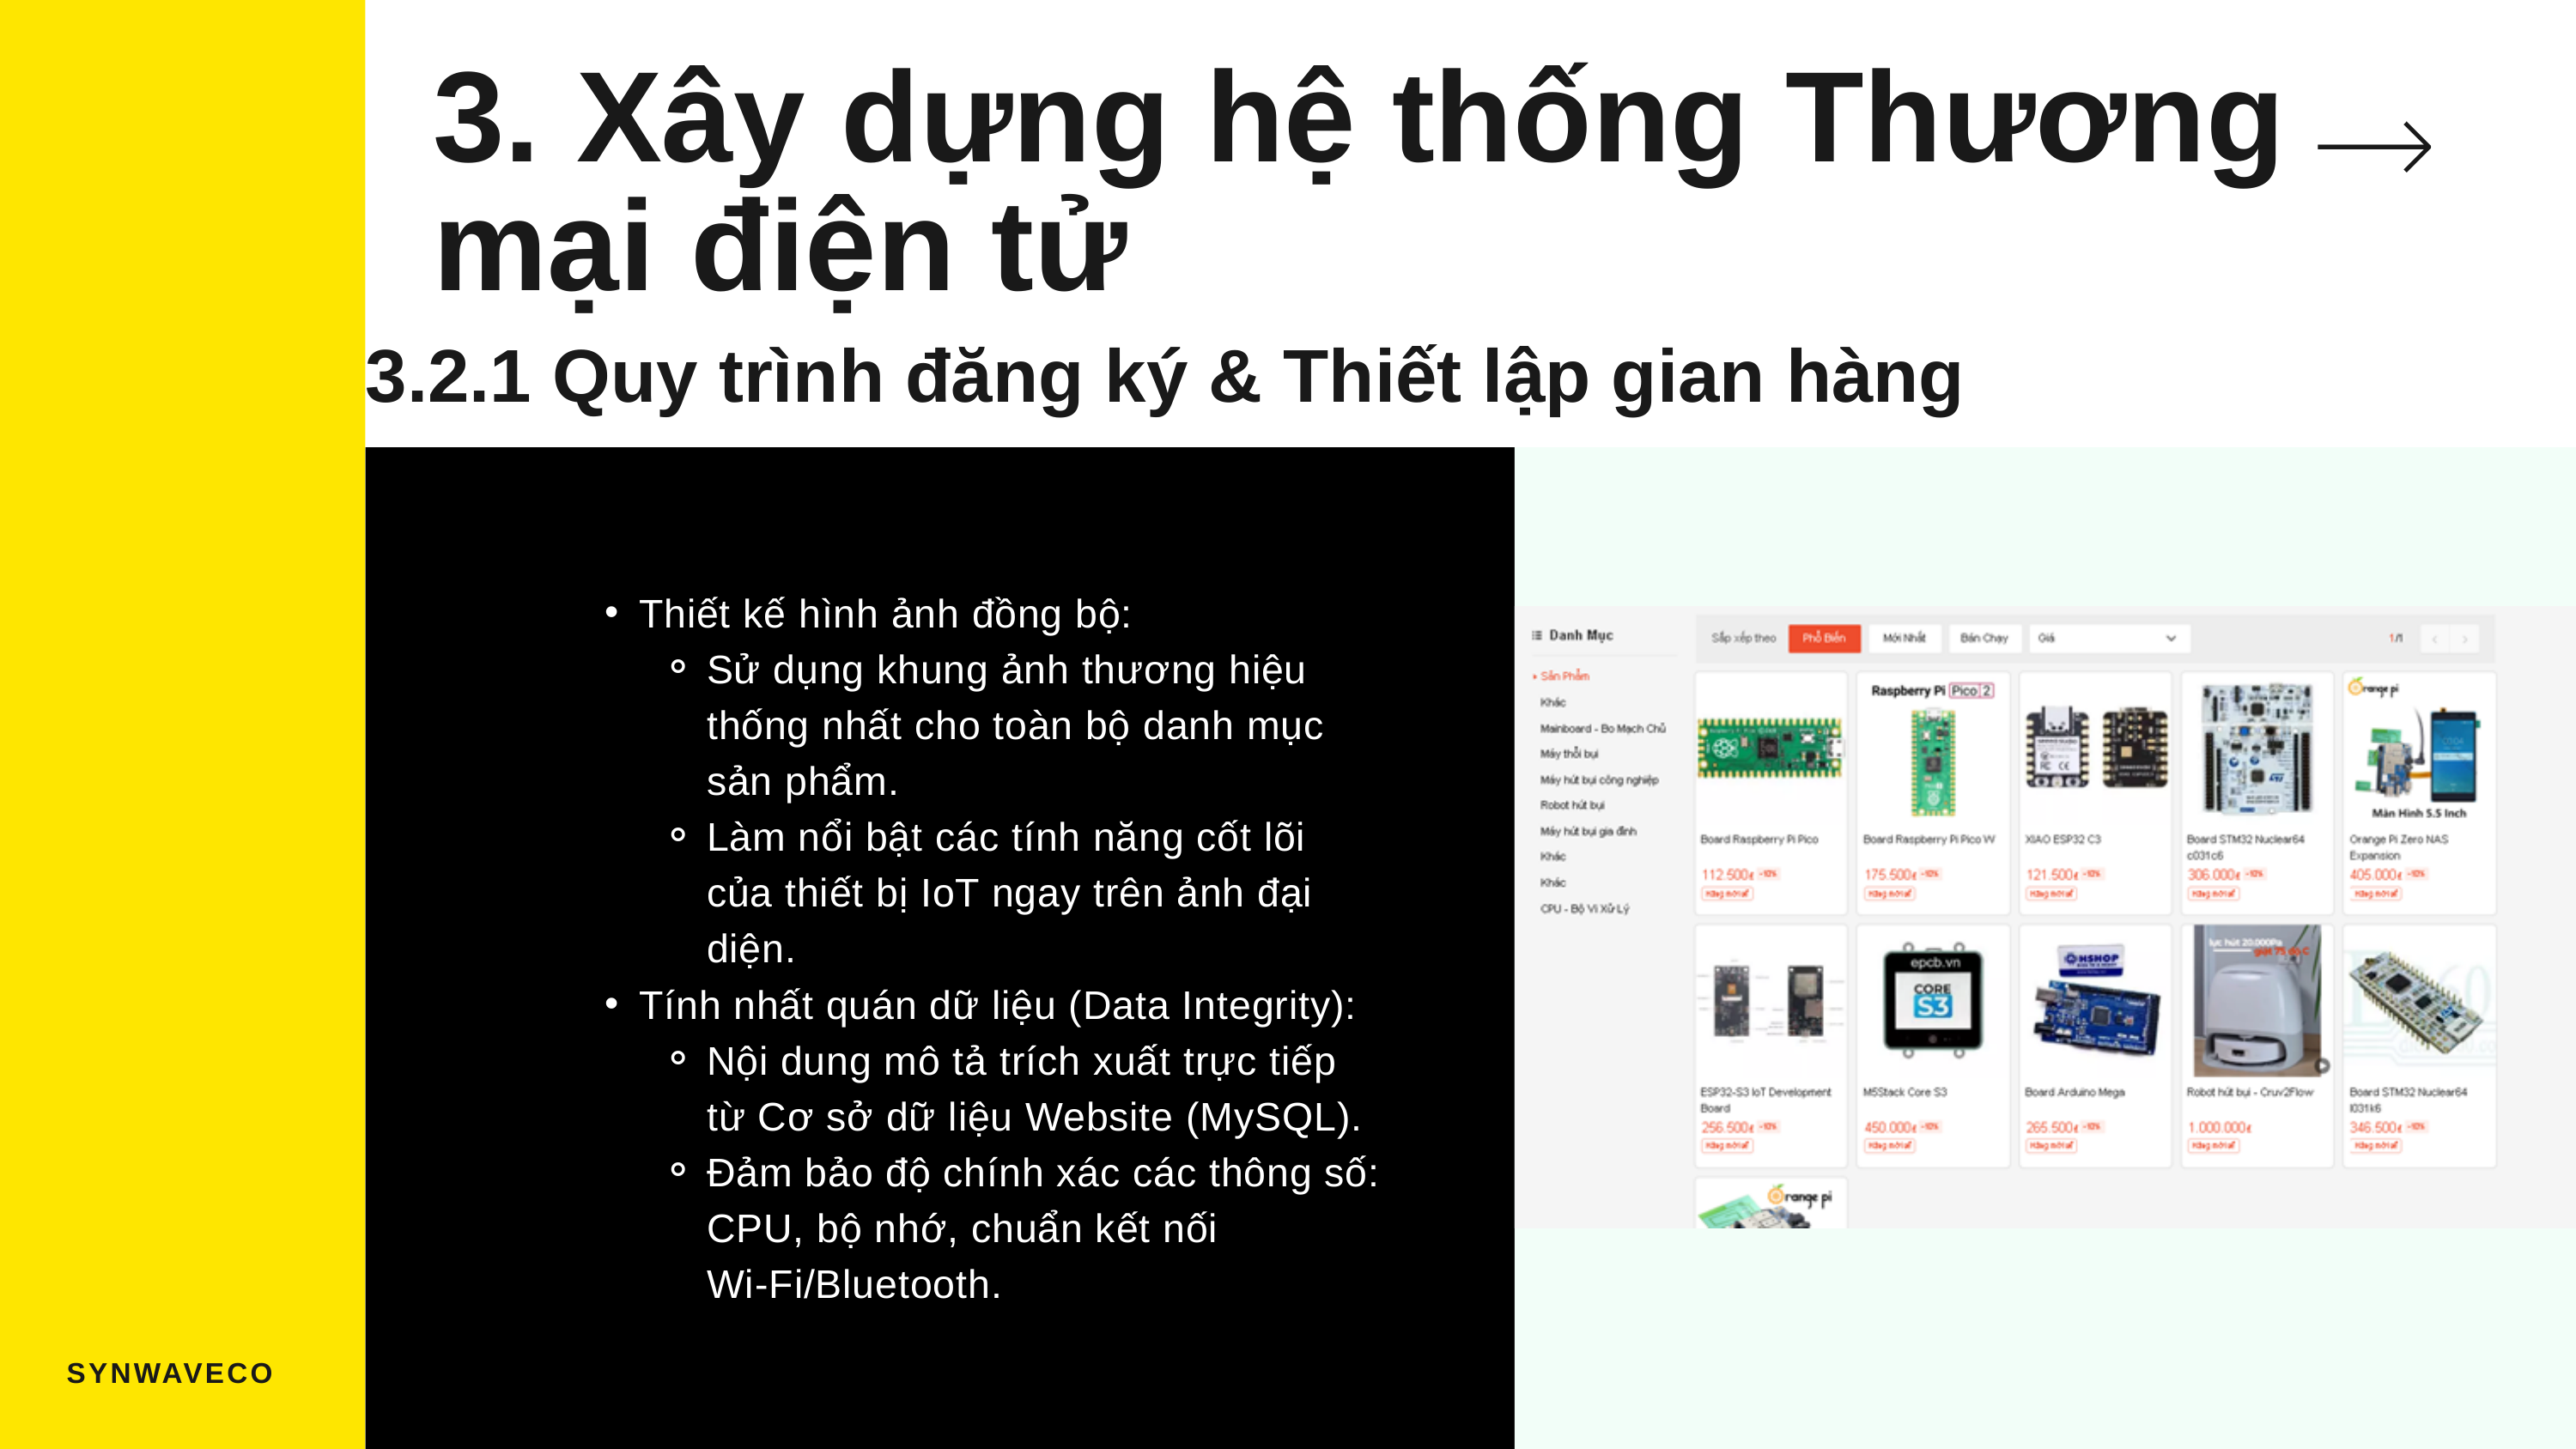

3. Xây dựng hệ thống Thương mại điện tử

3.2.1 Quy trình đăng ký & Thiết lập gian hàng

Thiết kế hình ảnh đồng bộ:
Sử dụng khung ảnh thương hiệu thống nhất cho toàn bộ danh mục sản phẩm.
Làm nổi bật các tính năng cốt lõi của thiết bị IoT ngay trên ảnh đại diện.
Tính nhất quán dữ liệu (Data Integrity):
Nội dung mô tả trích xuất trực tiếp từ Cơ sở dữ liệu Website (MySQL).
Đảm bảo độ chính xác các thông số: CPU, bộ nhớ, chuẩn kết nối Wi-Fi/Bluetooth.

SYNWAVECO